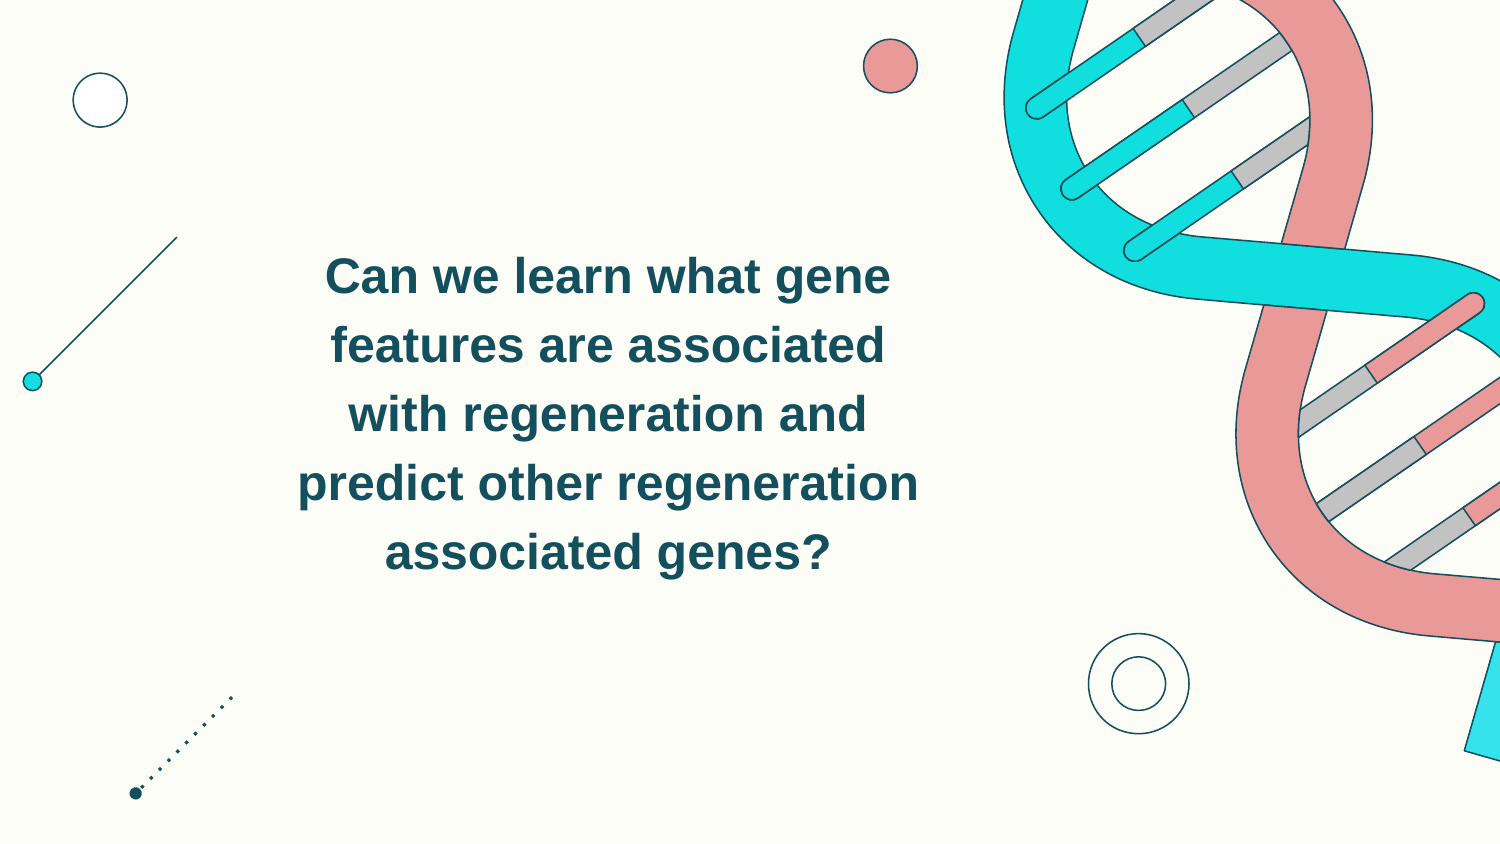

# Can we learn what gene features are associated with regeneration and predict other regeneration associated genes?